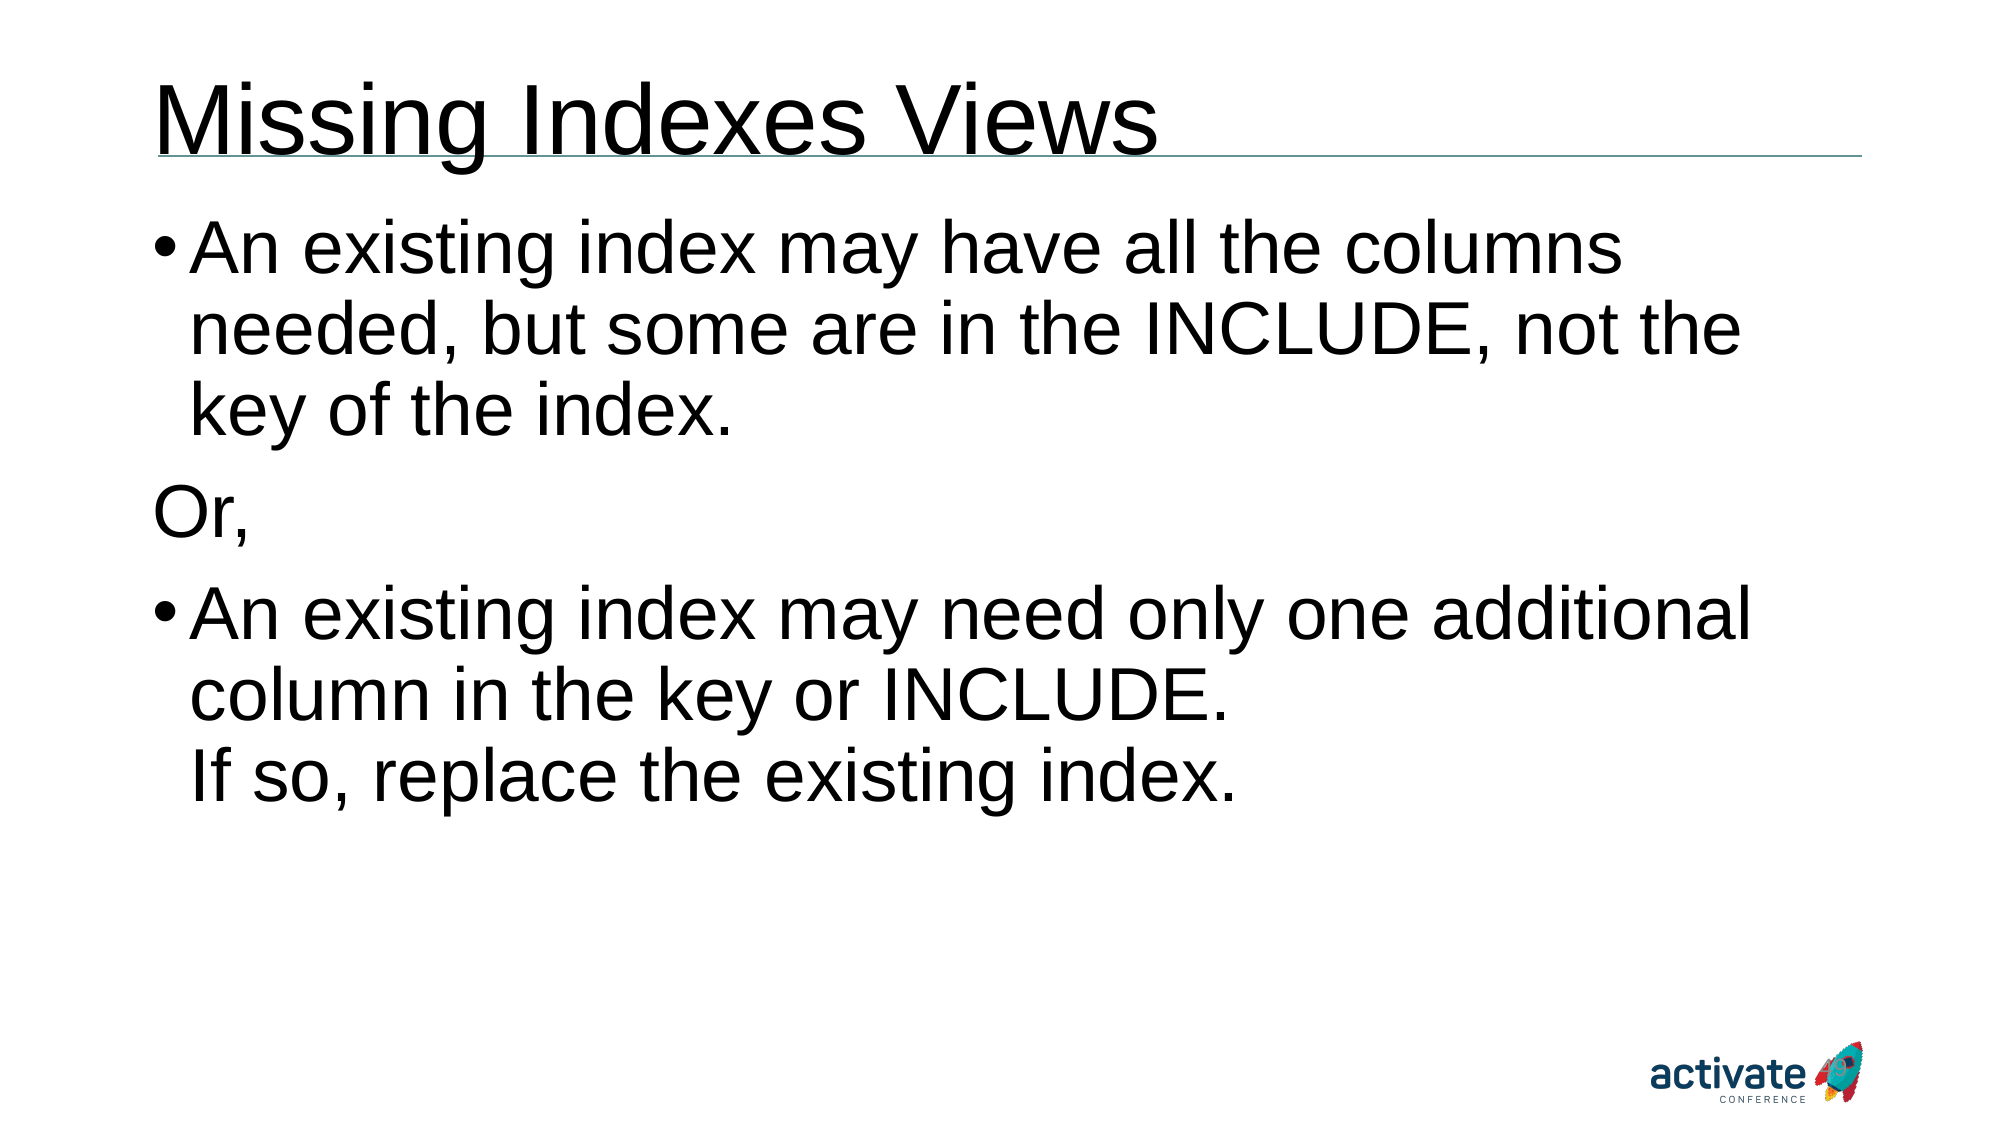

# Missing Indexes Views
An existing index may have all the columns needed, but some are in the INCLUDE, not the key of the index.
Or,
An existing index may need only one additional column in the key or INCLUDE.
If so, replace the existing index.
49